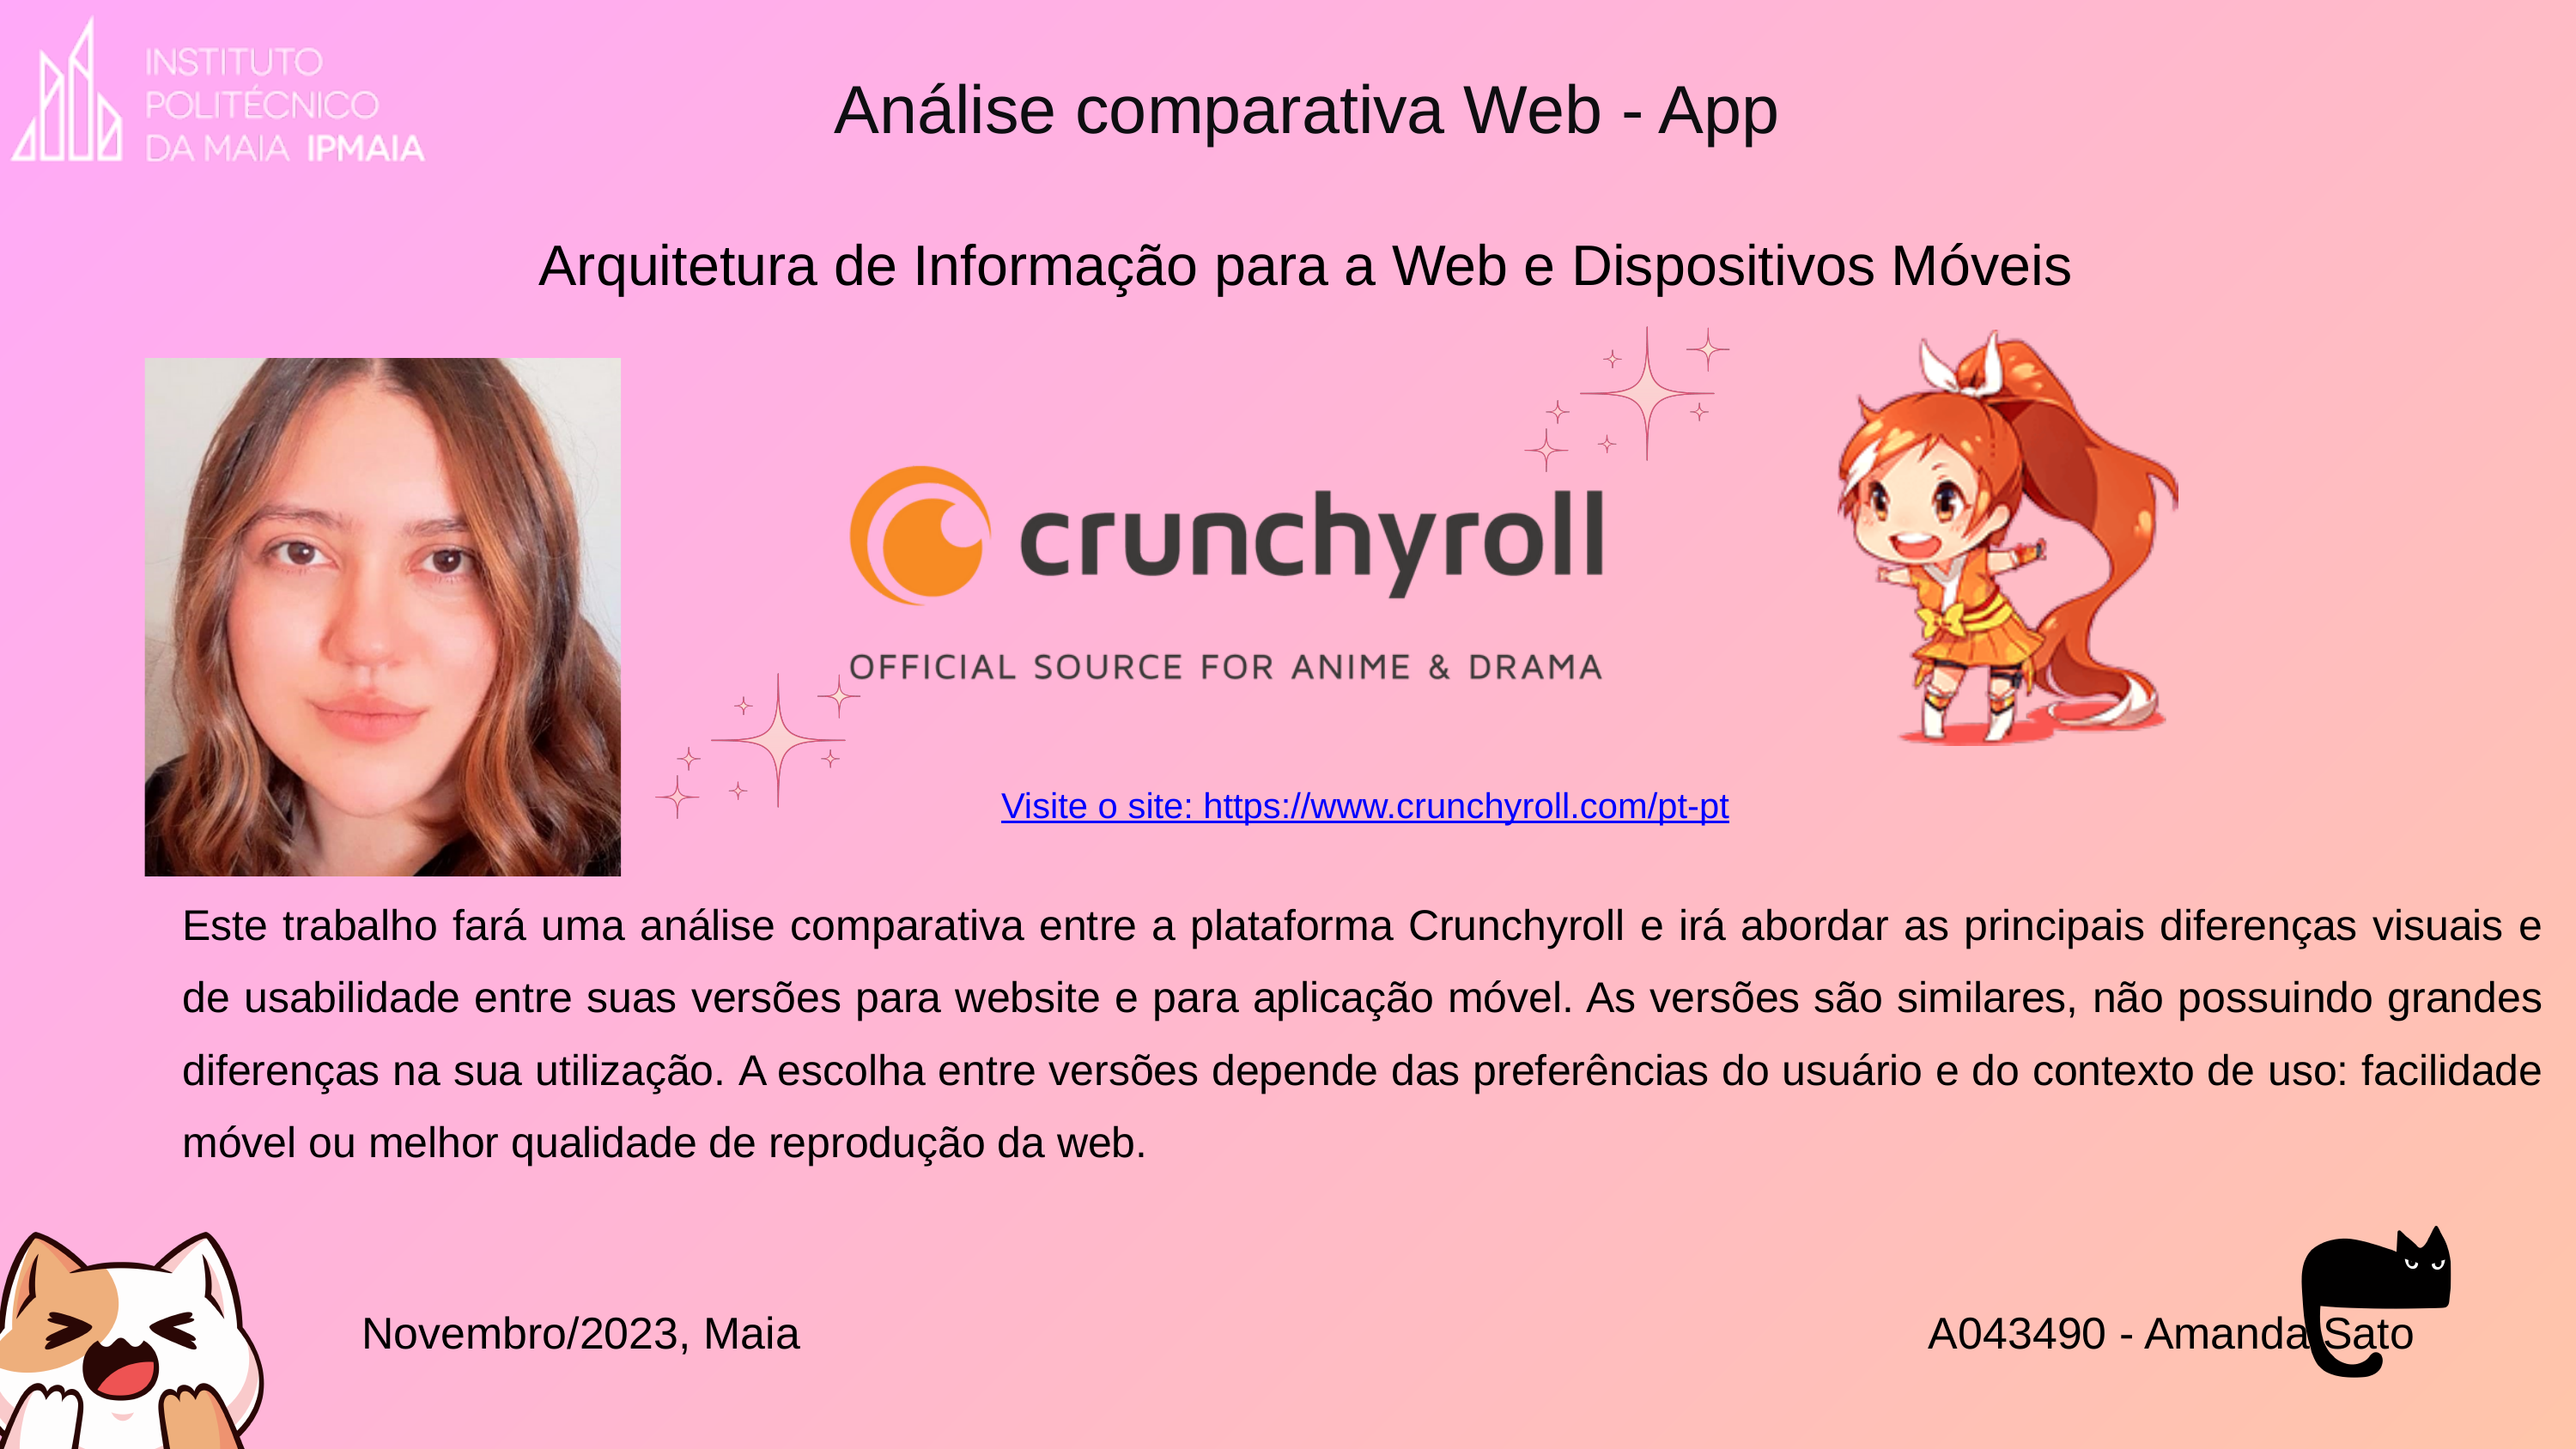

Análise comparativa Web - App
Arquitetura de Informação para a Web e Dispositivos Móveis

Visite o site: https://www.crunchyroll.com/pt-pt
Este trabalho fará uma análise comparativa entre a plataforma Crunchyroll e irá abordar as principais diferenças visuais e de usabilidade entre suas versões para website e para aplicação móvel. As versões são similares, não possuindo grandes diferenças na sua utilização. A escolha entre versões depende das preferências do usuário e do contexto de uso: facilidade móvel ou melhor qualidade de reprodução da web.

Novembro/2023, Maia
A043490 - Amanda Sato